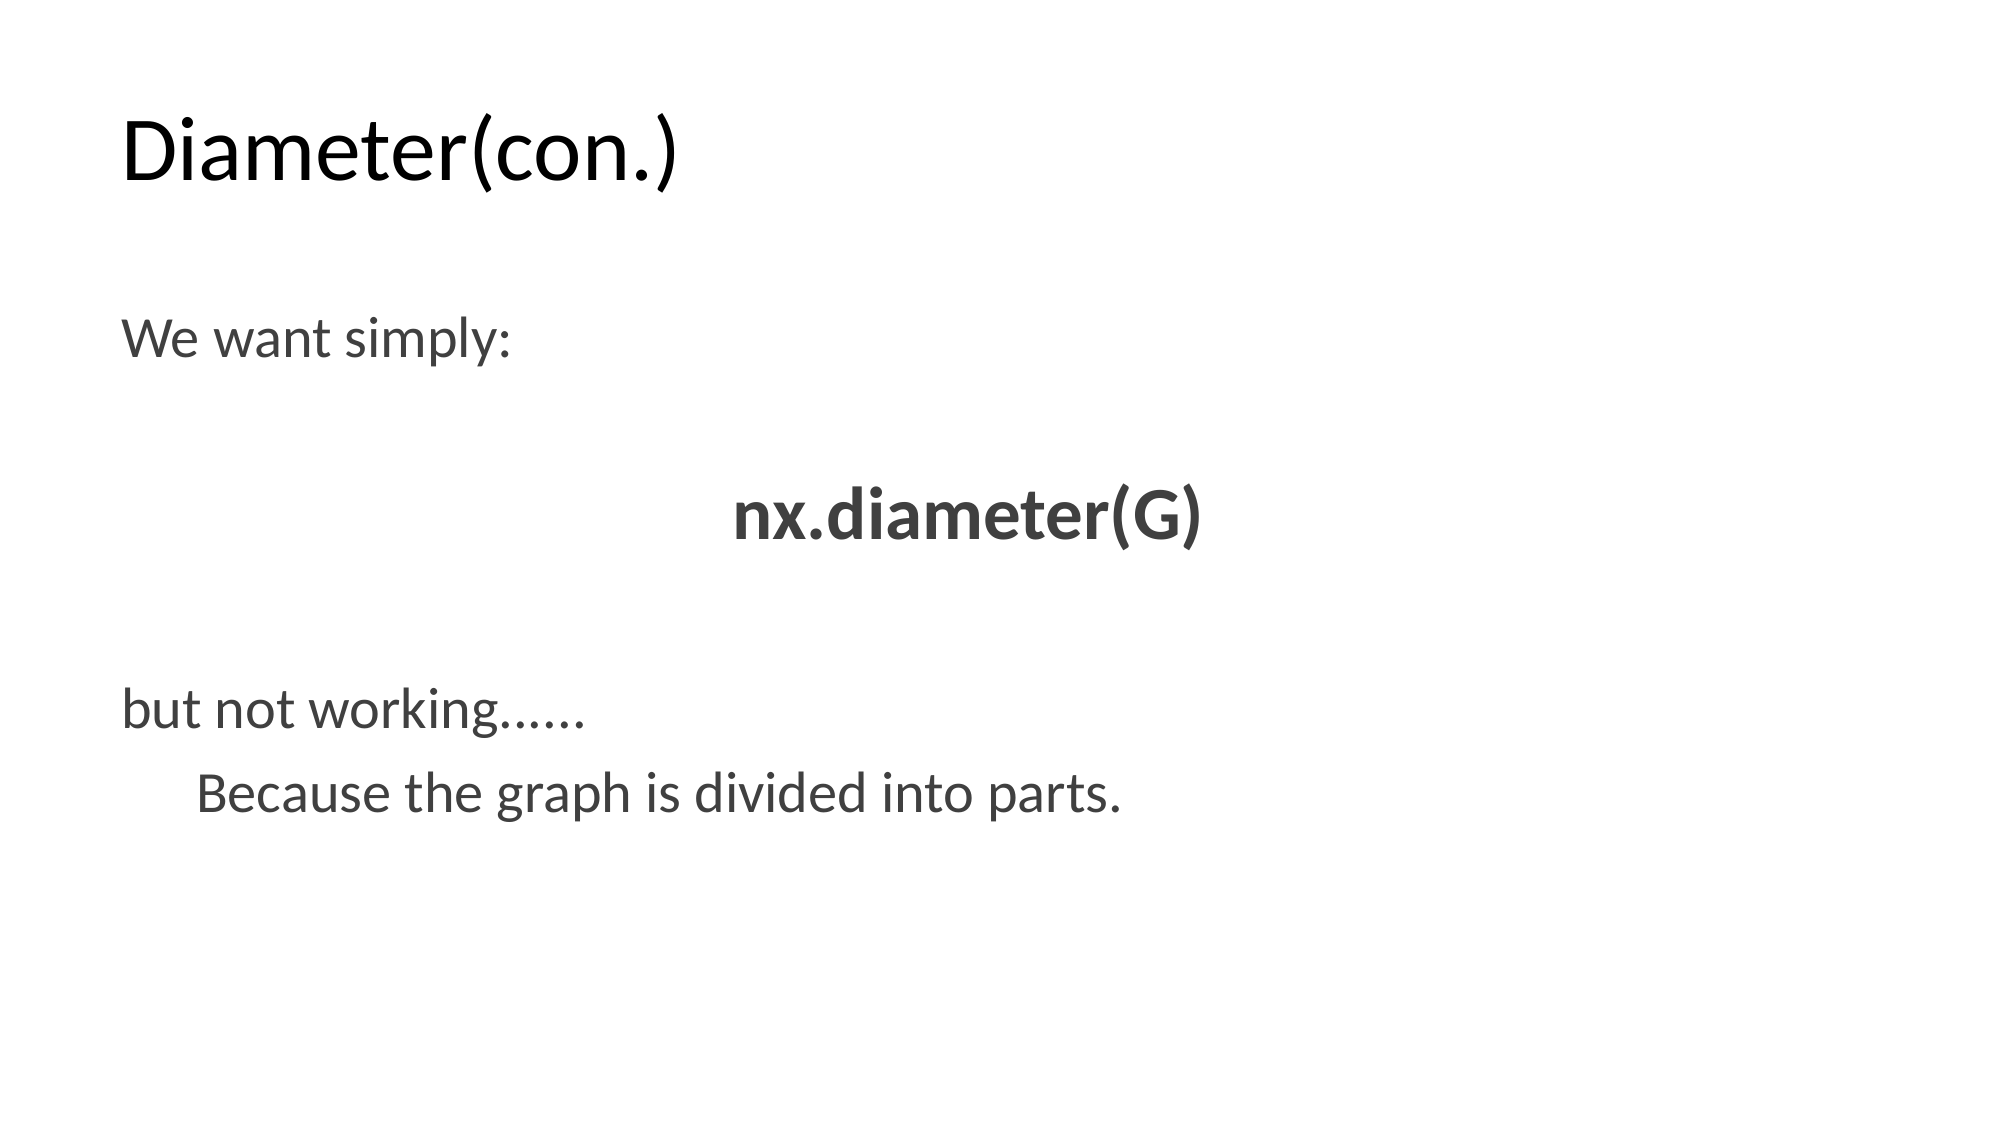

# Diameter(con.)
We want simply:

nx.diameter(G)

but not working......
Because the graph is divided into parts.